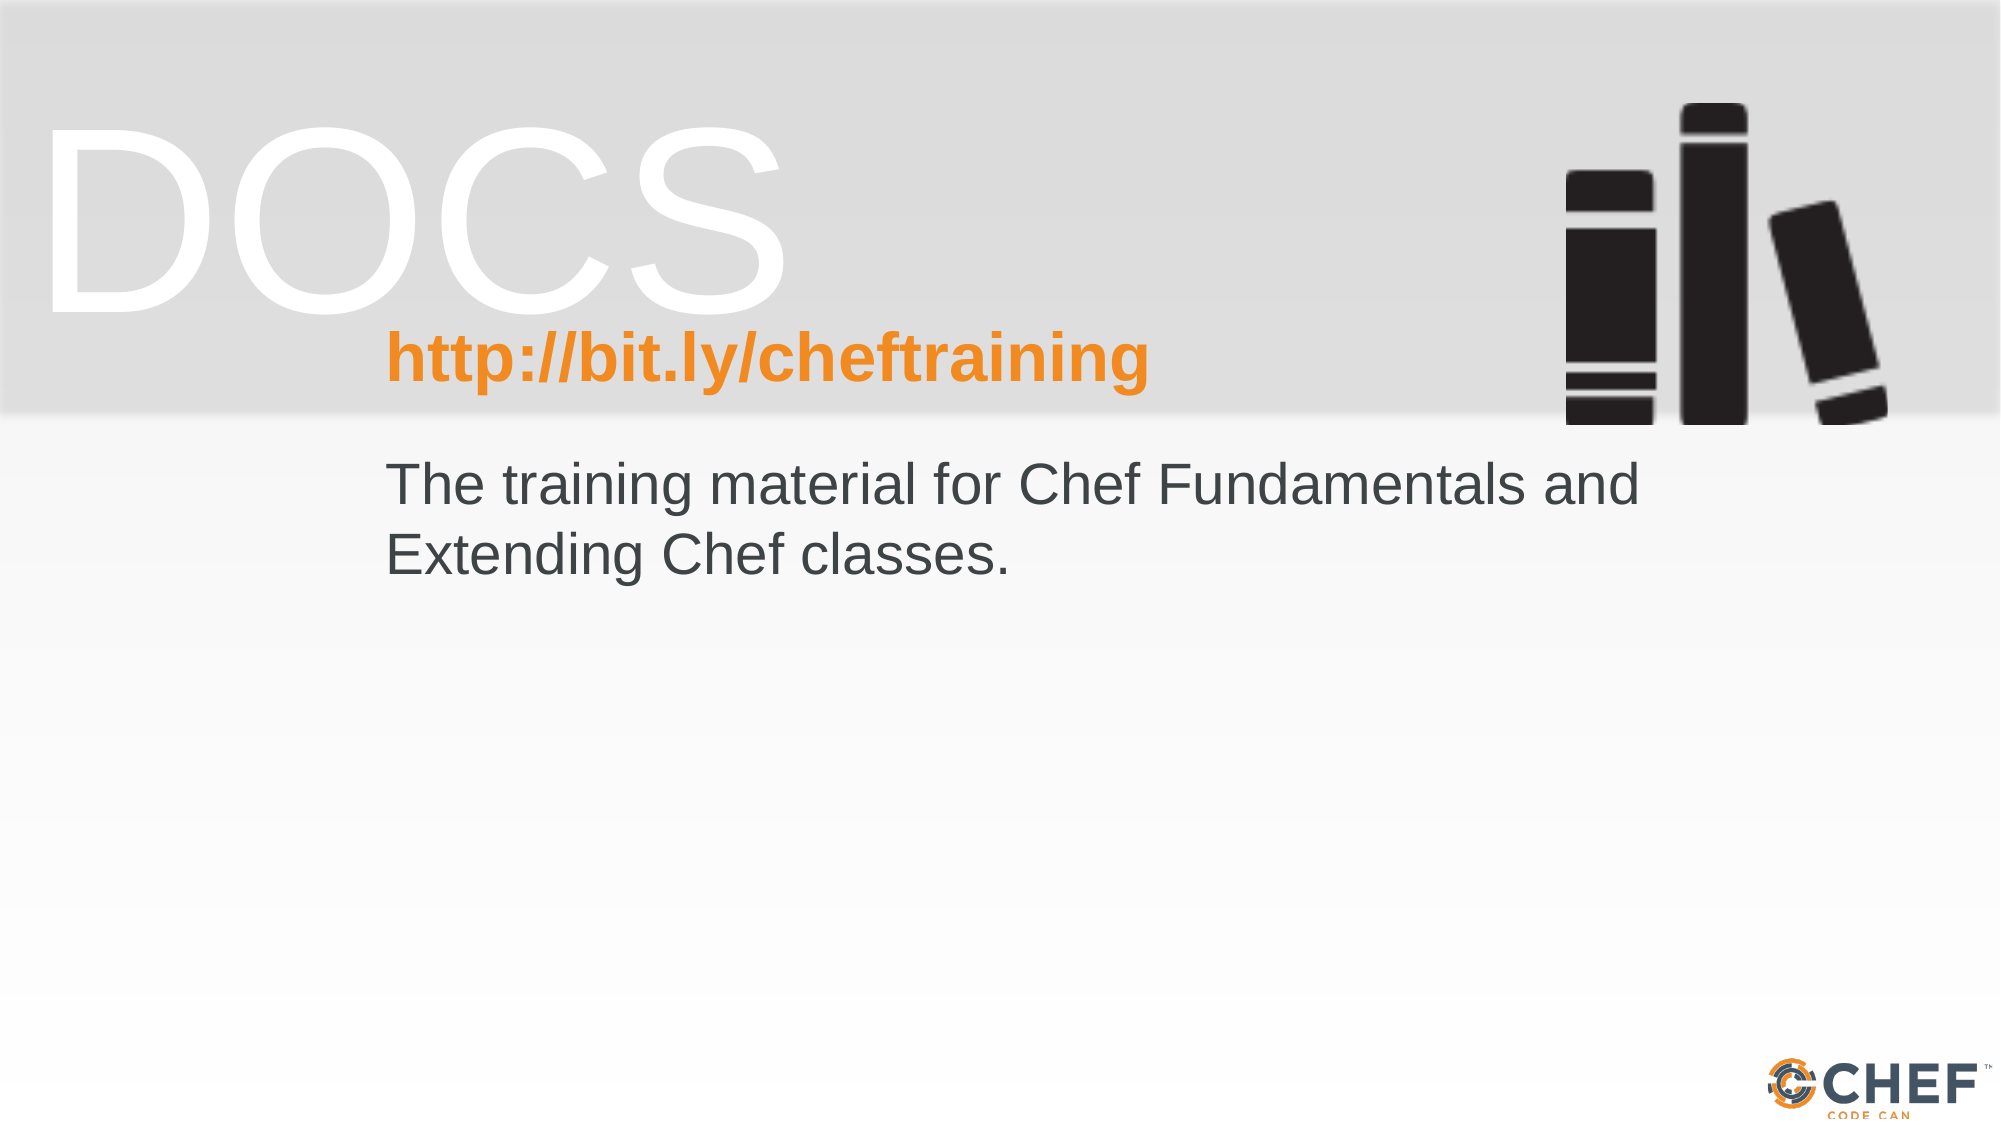

# http://bit.ly/cheftraining
The training material for Chef Fundamentals and Extending Chef classes.